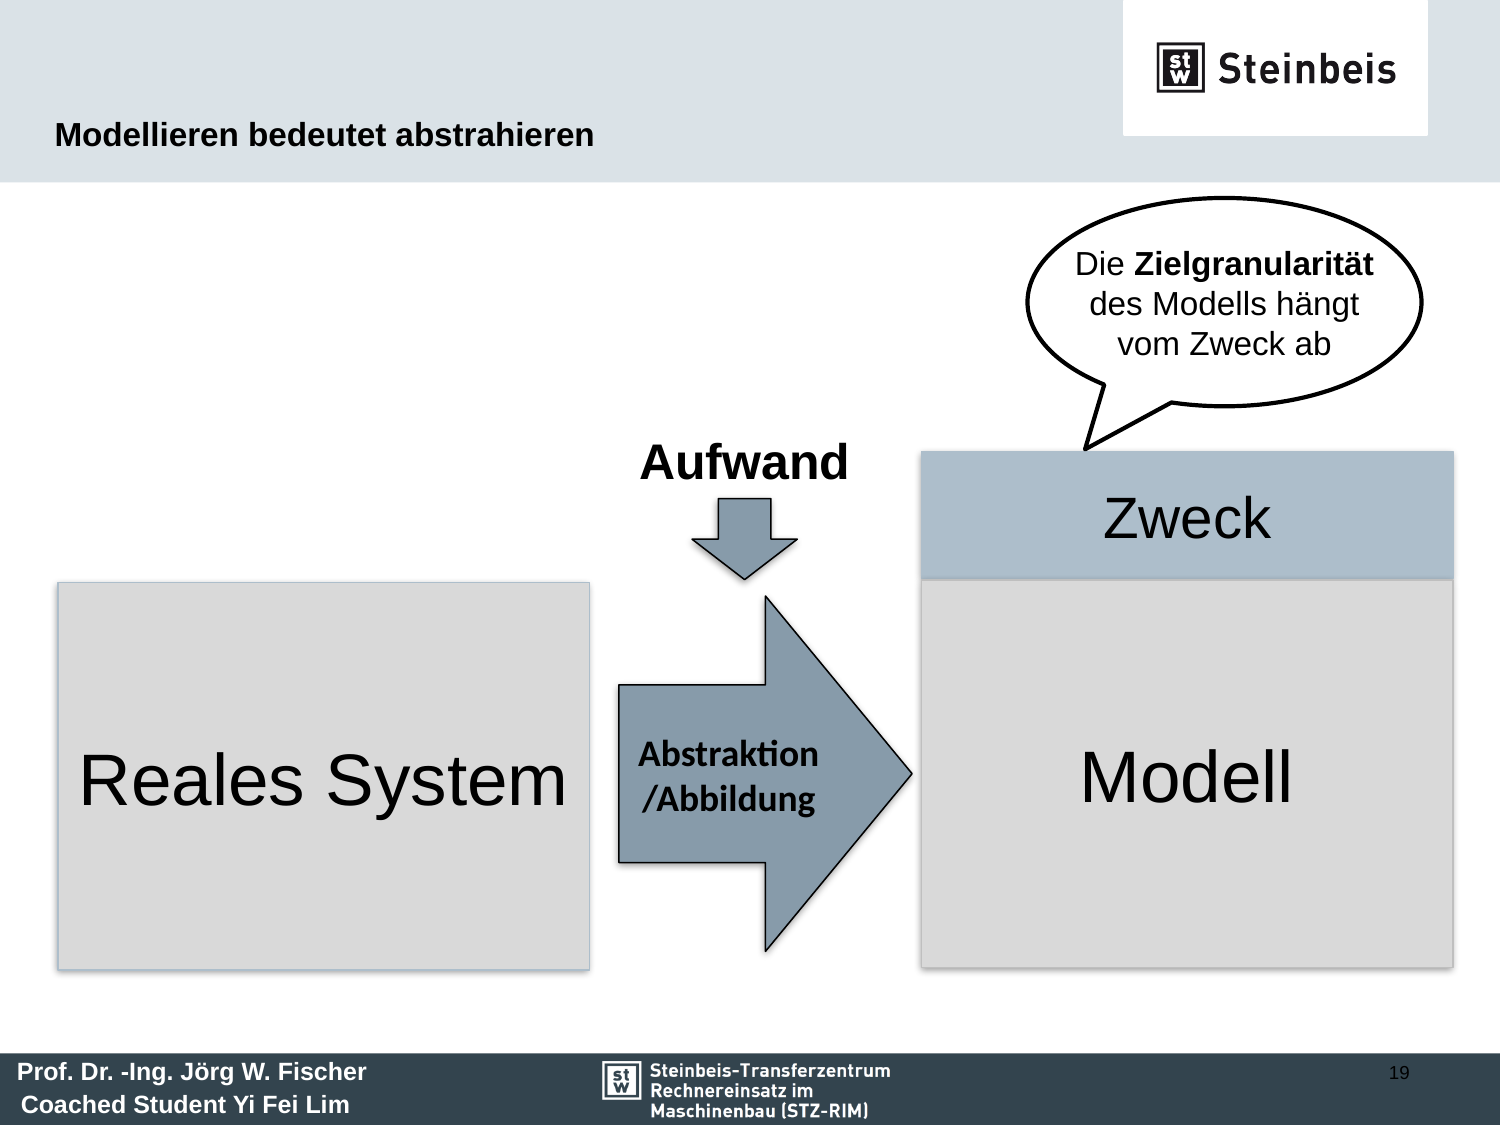

# Modellieren bedeutet abstrahieren
Die Zielgranularität
des Modells hängt
vom Zweck ab
Aufwand
Zweck

Modell
Reales System
Abstraktion/Abbildung
19